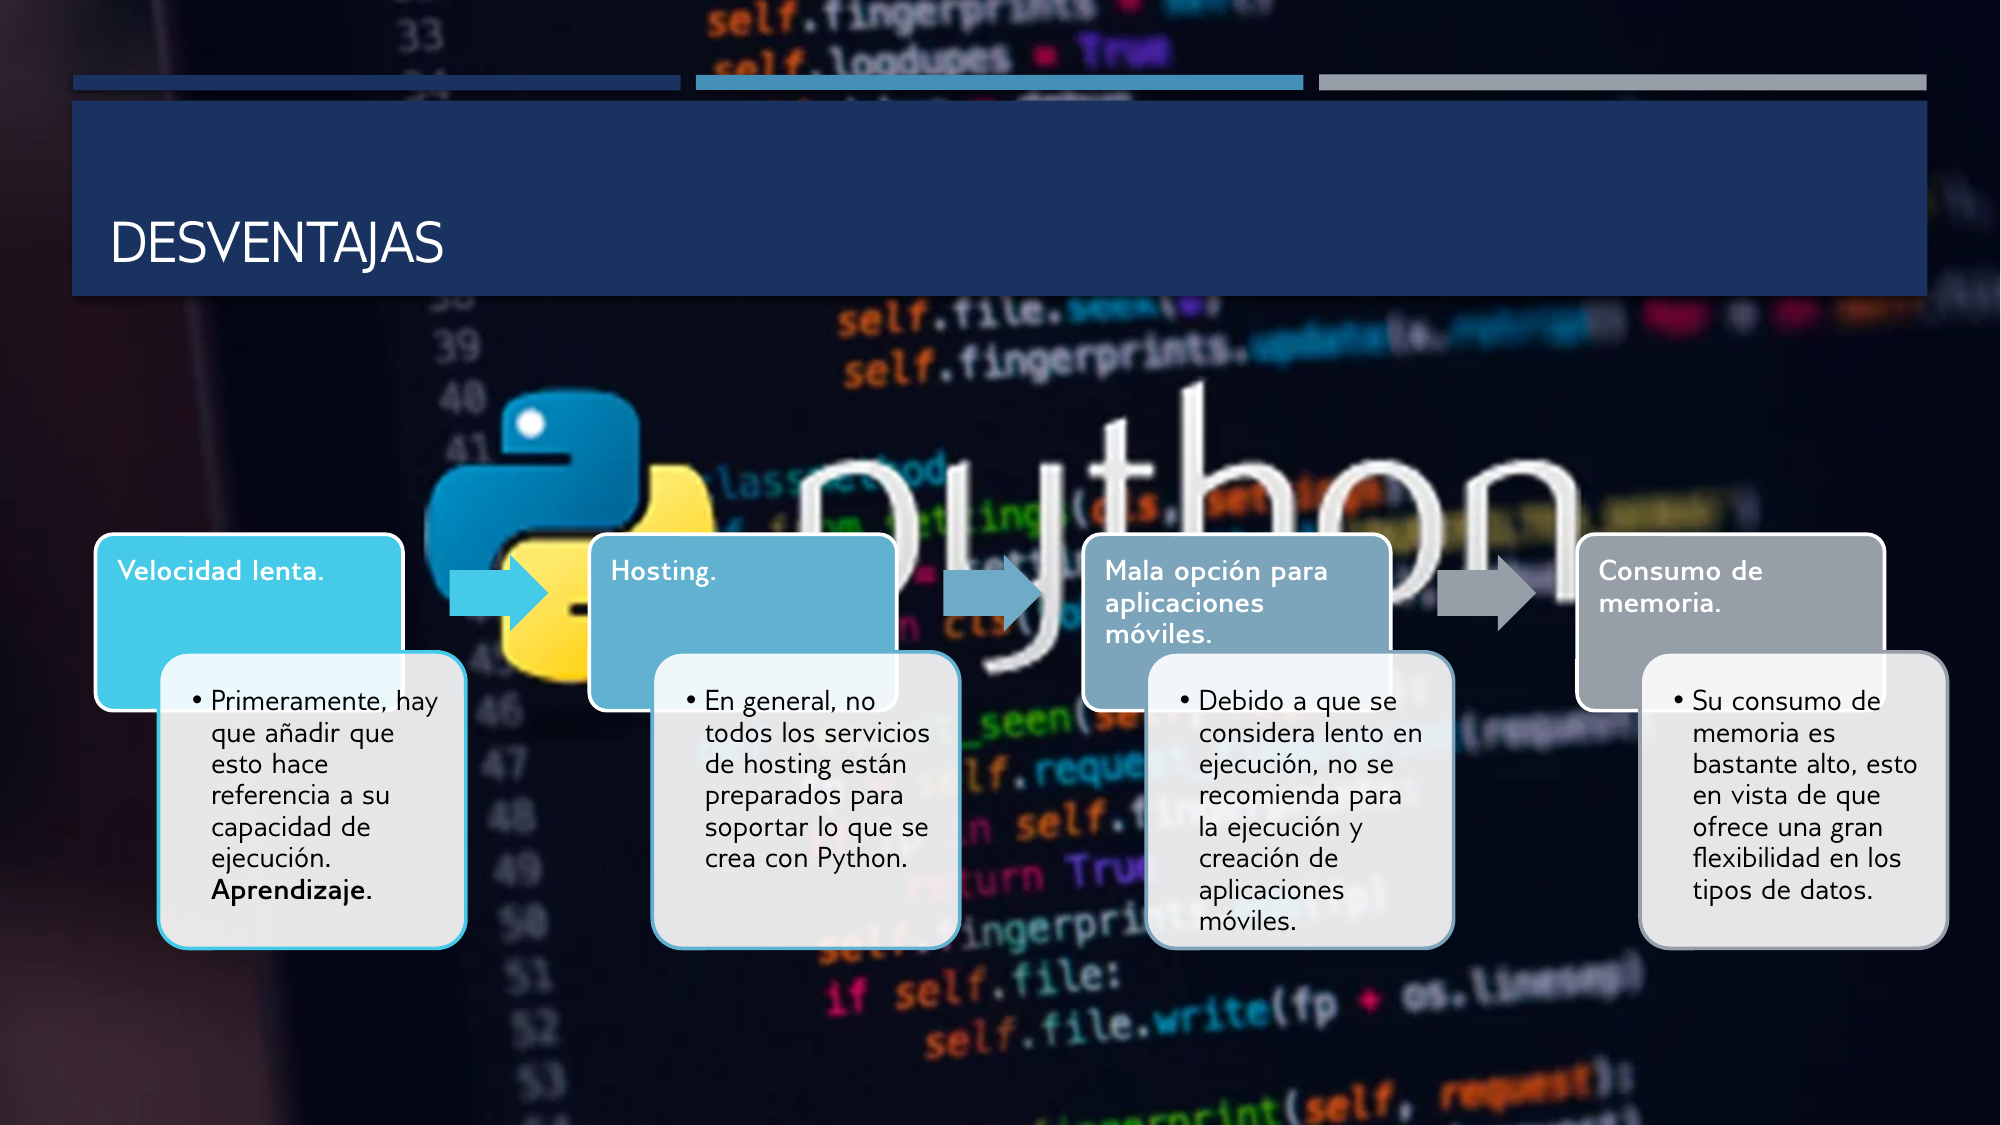

# Desventajas
Velocidad lenta.
Primeramente, hay que añadir que esto hace referencia a su capacidad de ejecución. Aprendizaje.

Hosting.
En general, no todos los servicios de hosting están preparados para soportar lo que se crea con Python.

Mala opción para aplicaciones móviles.
Debido a que se considera lento en ejecución, no se recomienda para la ejecución y creación de aplicaciones móviles.

Consumo de memoria.
Su consumo de memoria es bastante alto, esto en vista de que ofrece una gran flexibilidad en los tipos de datos.